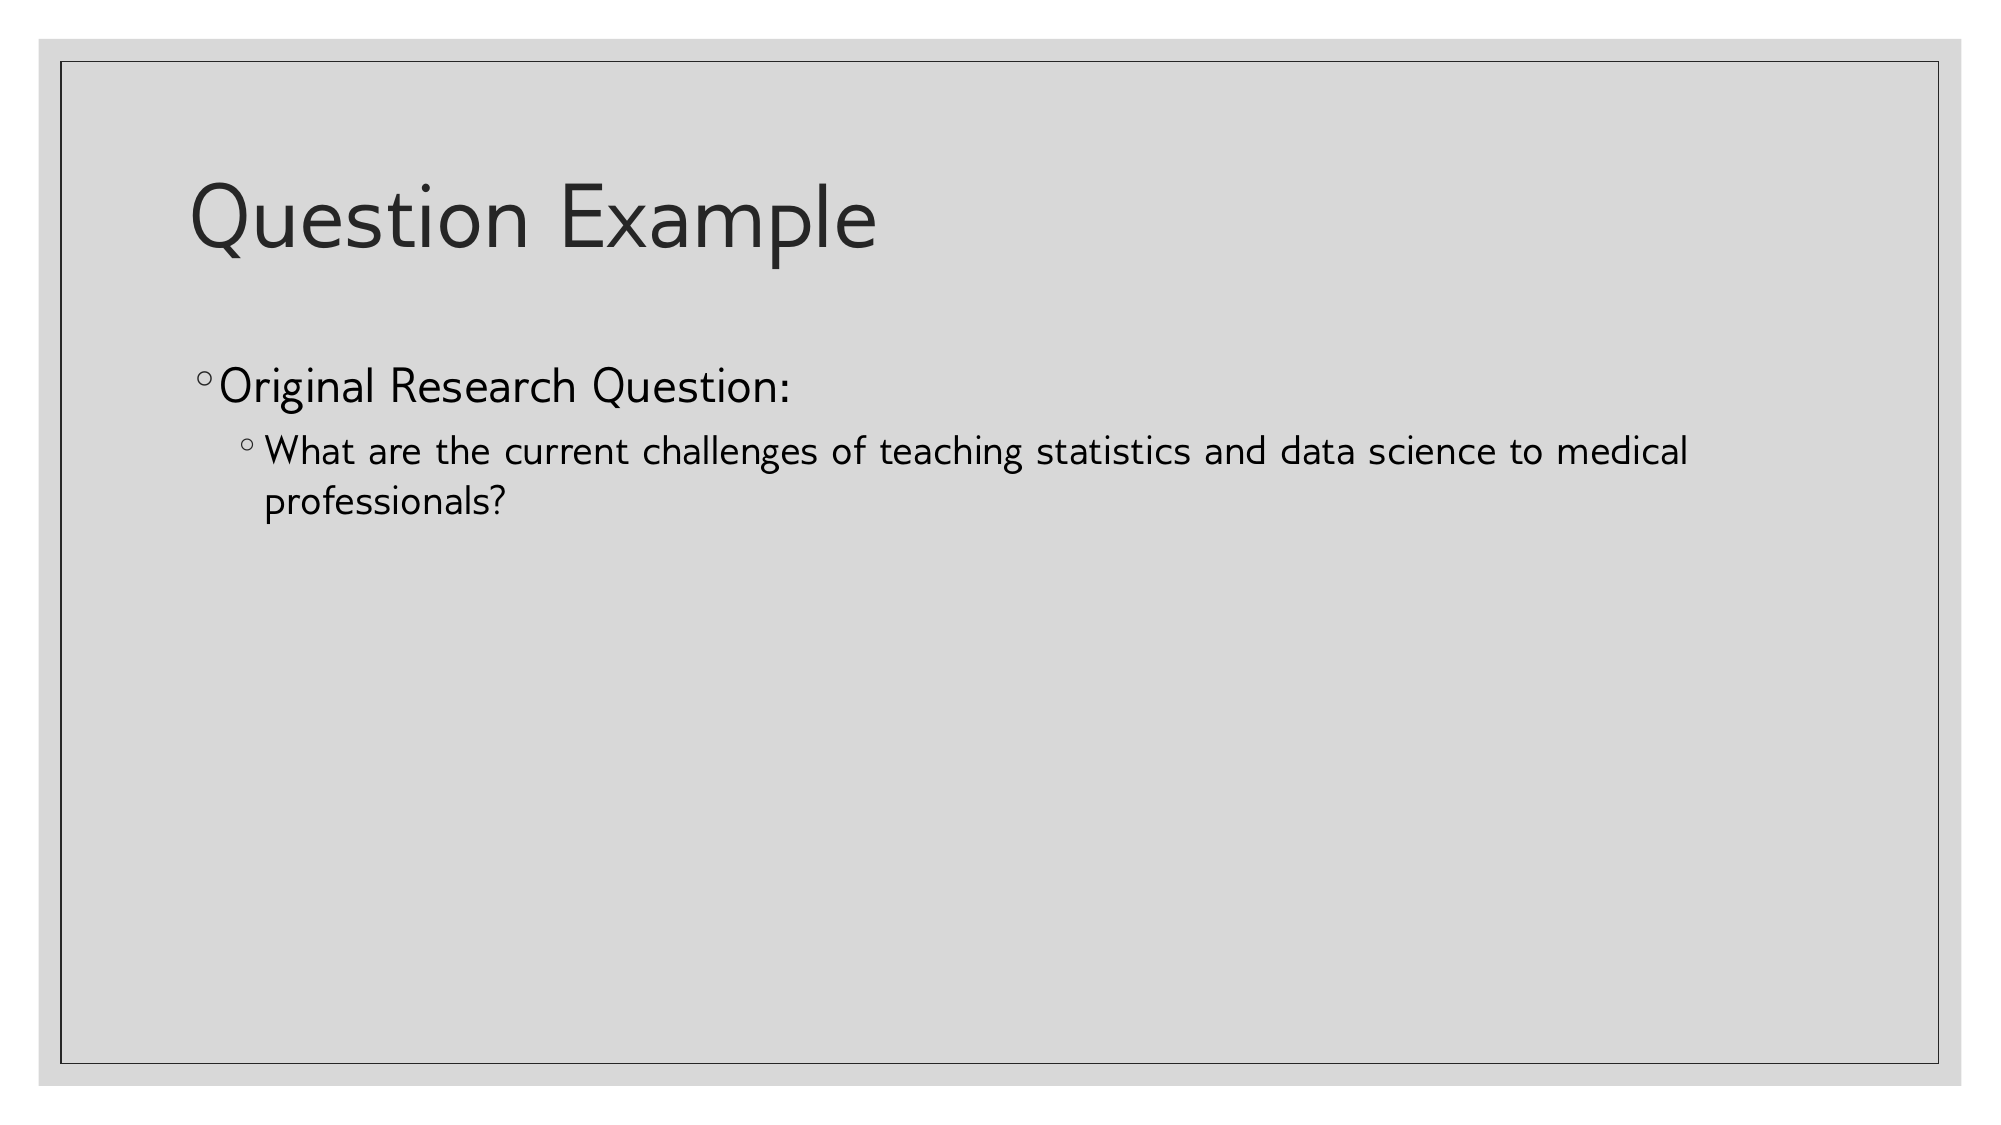

# Question Example
Original Research Question:
What are the current challenges of teaching statistics and data science to medical professionals?